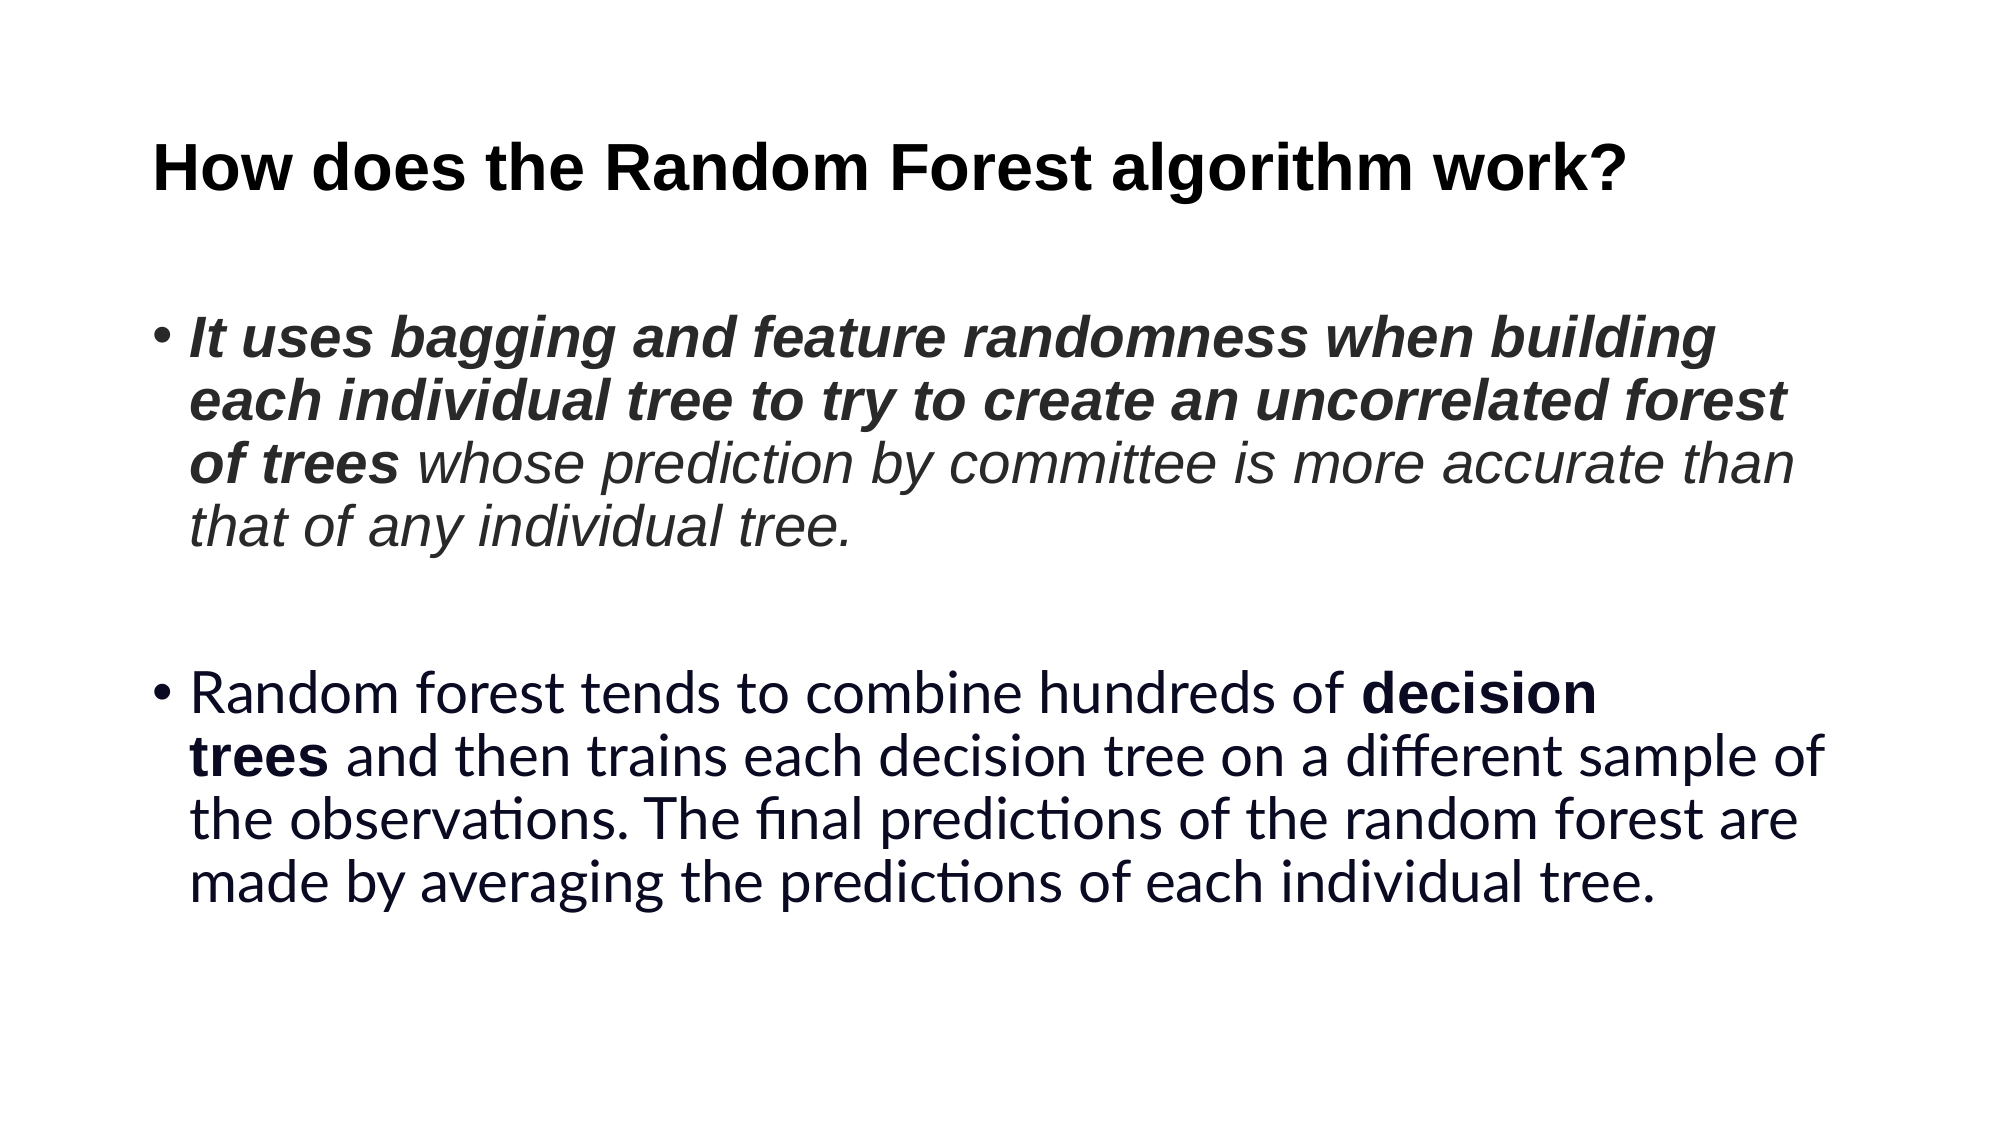

# How does the Random Forest algorithm work?
It uses bagging and feature randomness when building each individual tree to try to create an uncorrelated forest of trees whose prediction by committee is more accurate than that of any individual tree.

Random forest tends to combine hundreds of decision trees and then trains each decision tree on a different sample of the observations. The final predictions of the random forest are made by averaging the predictions of each individual tree.